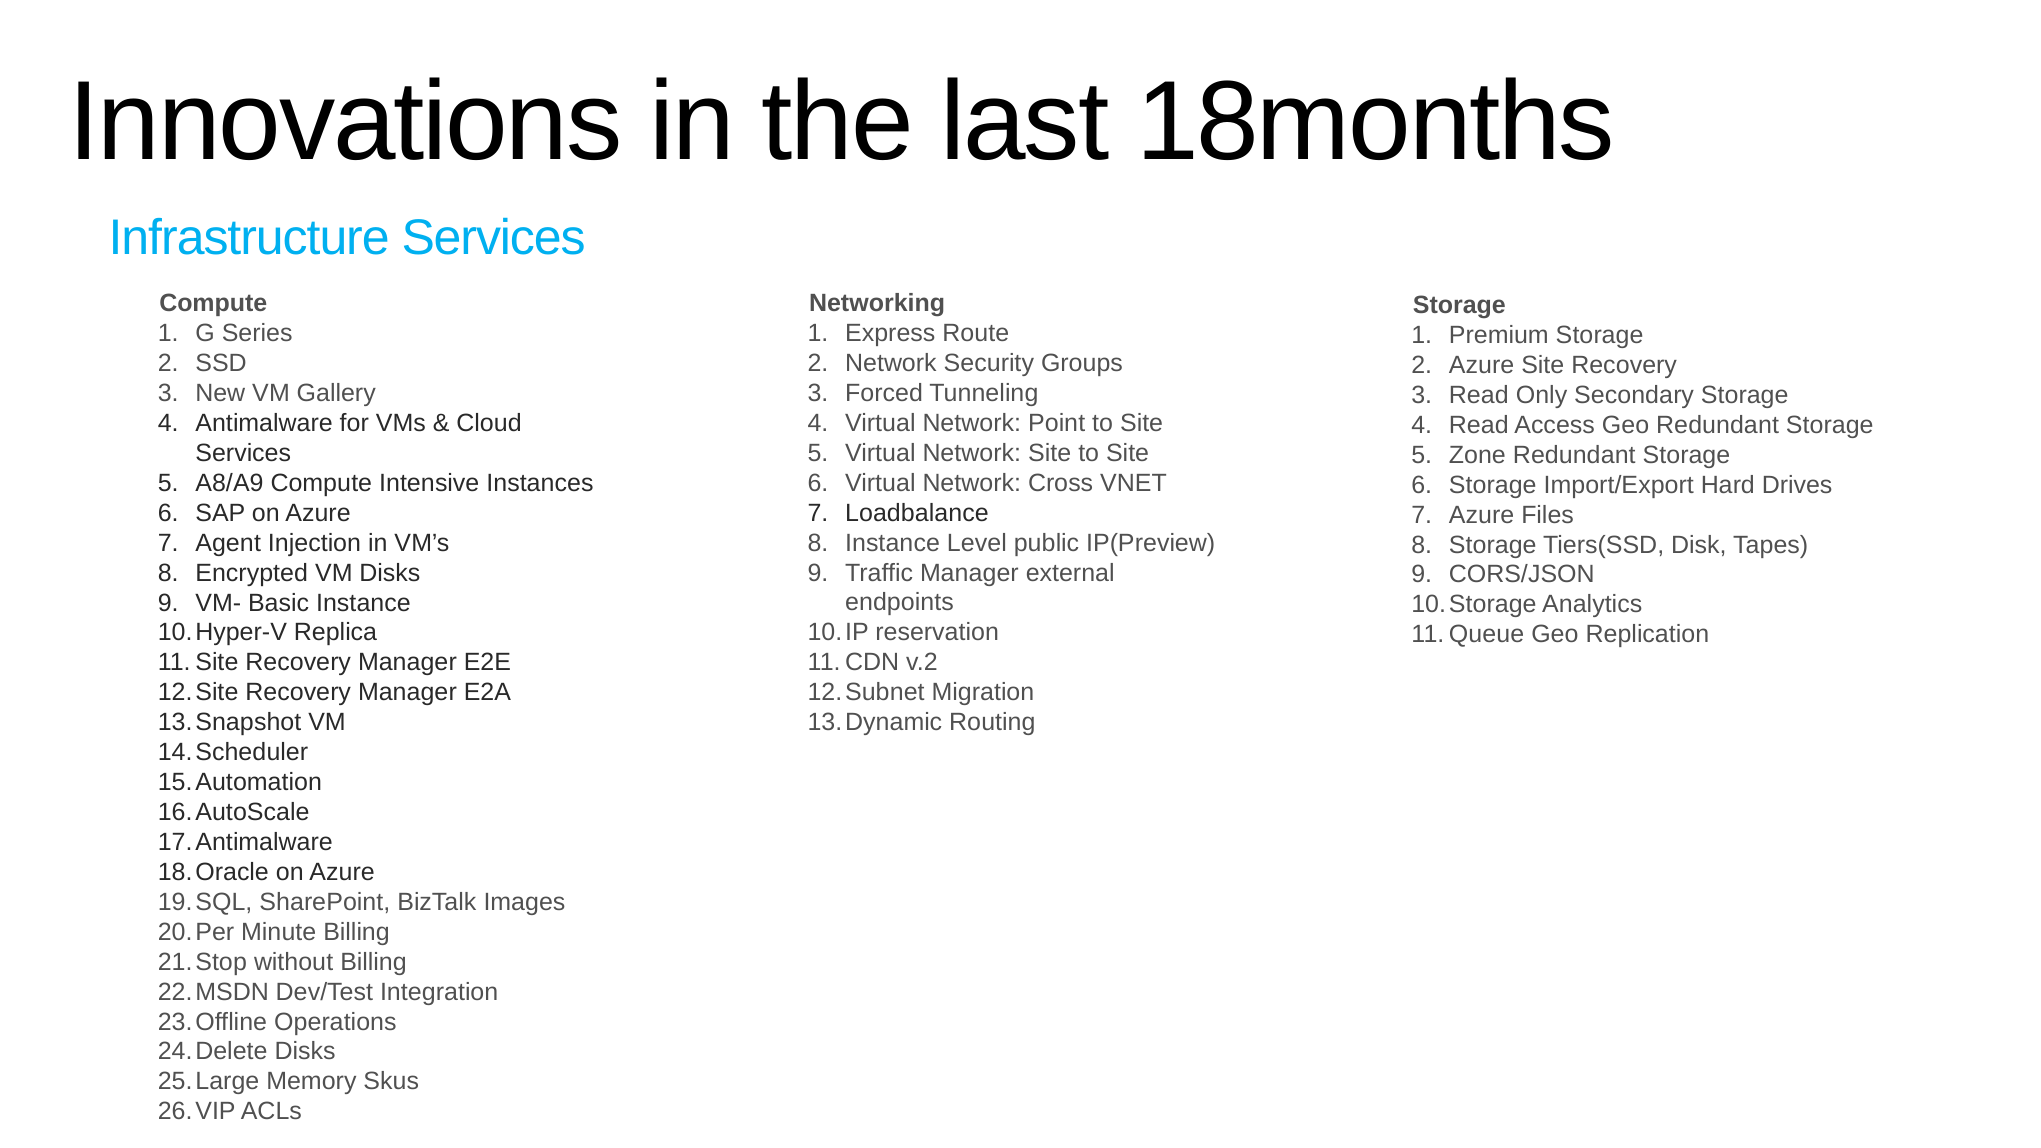

# Innovations in the last 18months
Infrastructure Services
Compute
G Series
SSD
New VM Gallery
Antimalware for VMs & Cloud Services
A8/A9 Compute Intensive Instances
SAP on Azure
Agent Injection in VM’s
Encrypted VM Disks
VM- Basic Instance
Hyper-V Replica
Site Recovery Manager E2E
Site Recovery Manager E2A
Snapshot VM
Scheduler
Automation
AutoScale
Antimalware
Oracle on Azure
SQL, SharePoint, BizTalk Images
Per Minute Billing
Stop without Billing
MSDN Dev/Test Integration
Offline Operations
Delete Disks
Large Memory Skus
VIP ACLs

Networking
Express Route
Network Security Groups
Forced Tunneling
Virtual Network: Point to Site
Virtual Network: Site to Site
Virtual Network: Cross VNET
Loadbalance
Instance Level public IP(Preview)
Traffic Manager external endpoints
IP reservation
CDN v.2
Subnet Migration
Dynamic Routing

Storage
Premium Storage
Azure Site Recovery
Read Only Secondary Storage
Read Access Geo Redundant Storage
Zone Redundant Storage
Storage Import/Export Hard Drives
Azure Files
Storage Tiers(SSD, Disk, Tapes)
CORS/JSON
Storage Analytics
Queue Geo Replication